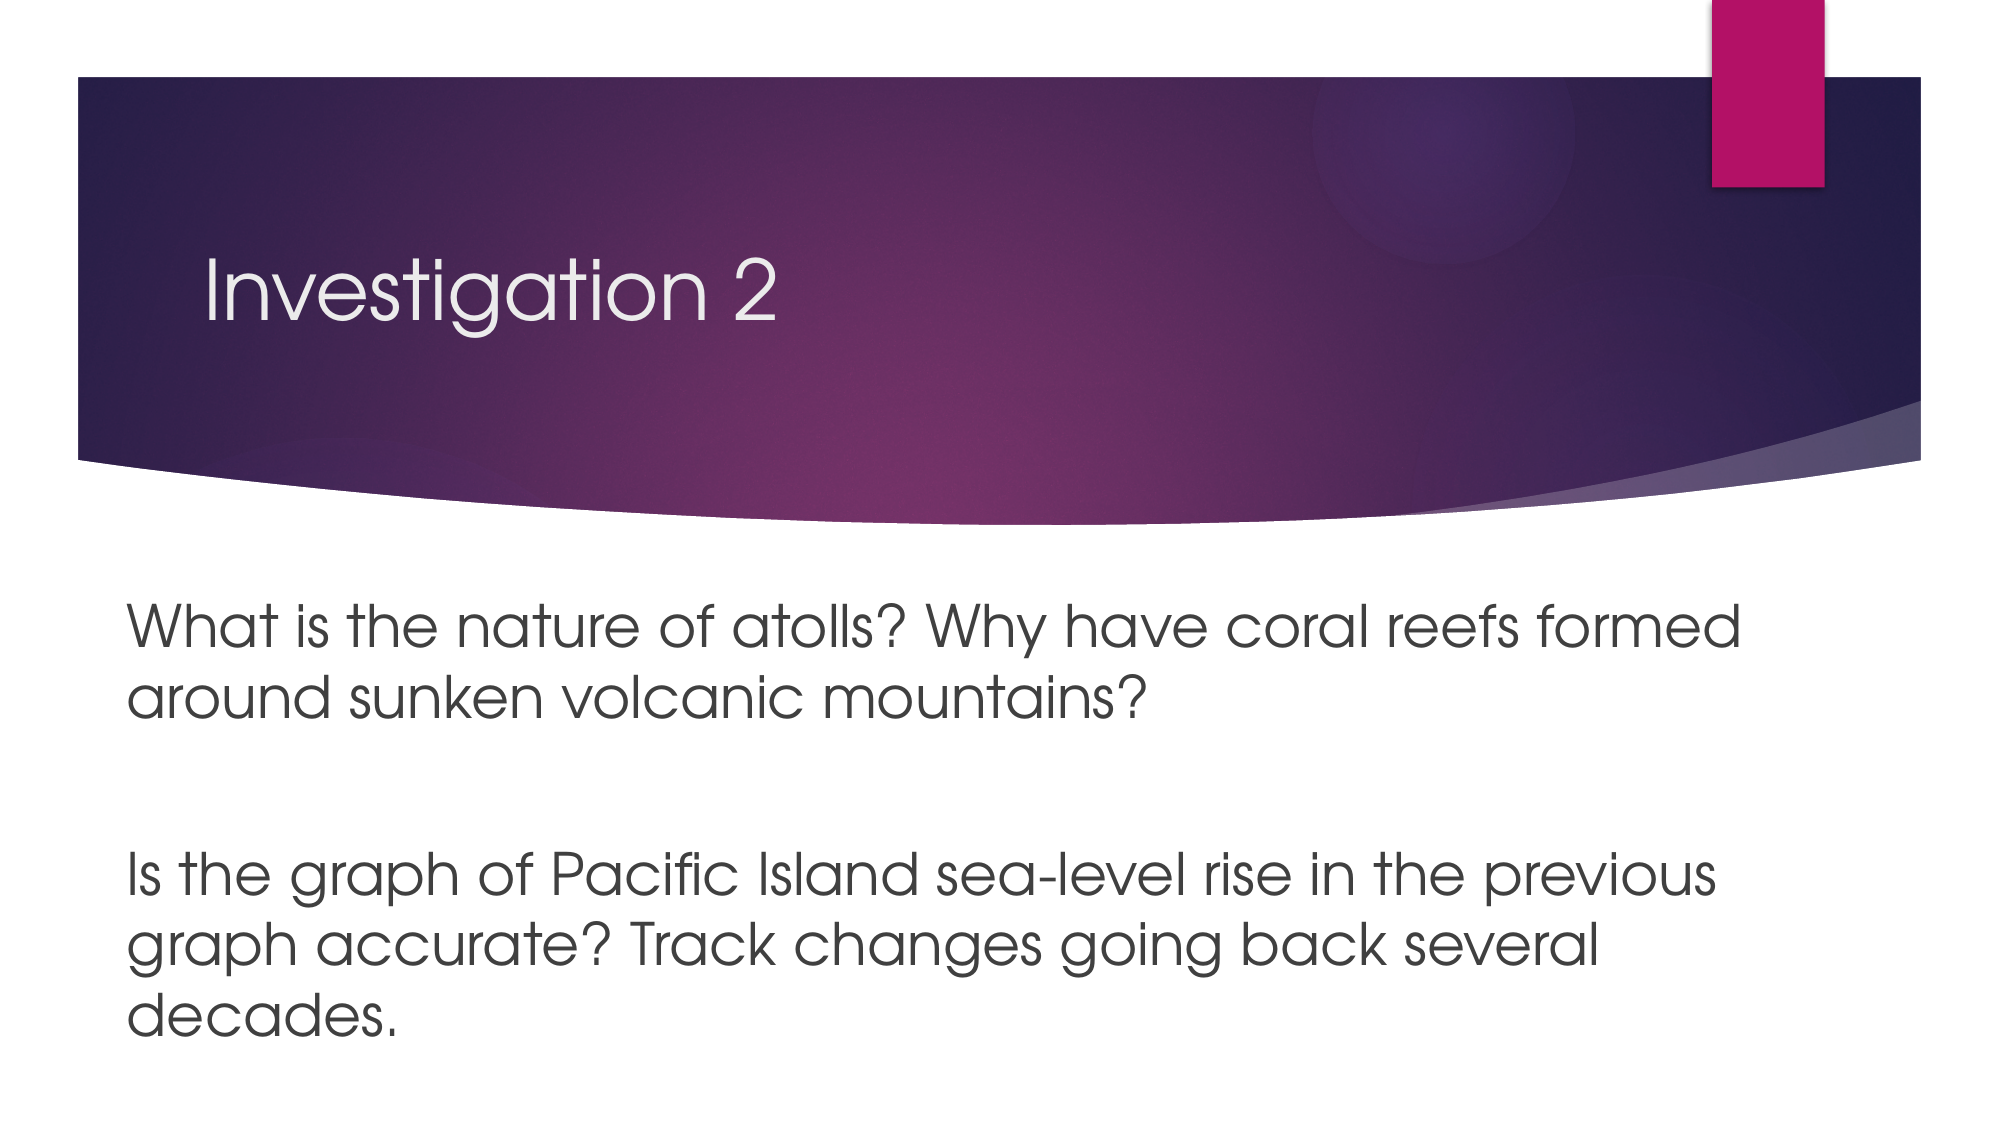

# Investigation 2
What is the nature of atolls? Why have coral reefs formed around sunken volcanic mountains?

Is the graph of Pacific Island sea-level rise in the previous graph accurate? Track changes going back several decades.